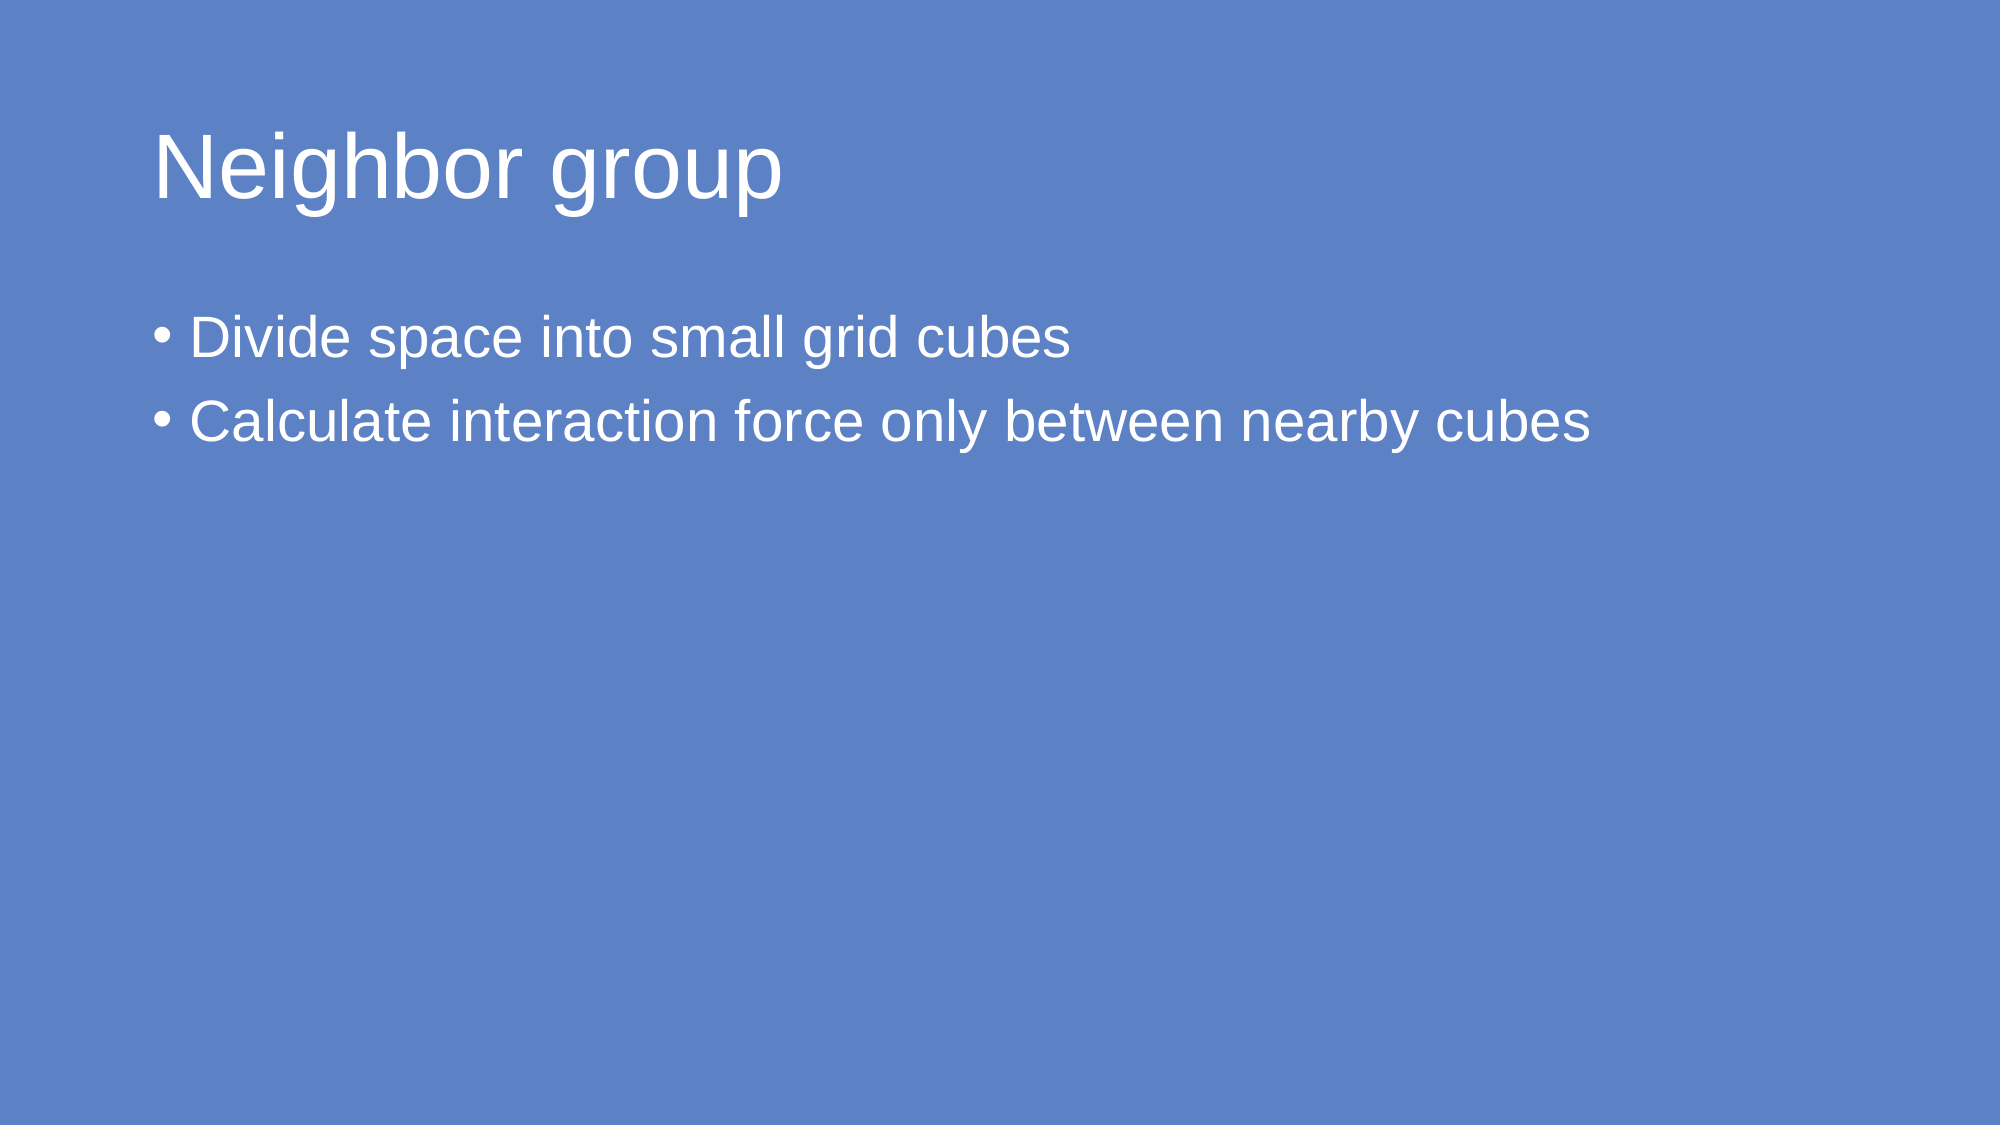

# Neighbor group
Divide space into small grid cubes
Calculate interaction force only between nearby cubes